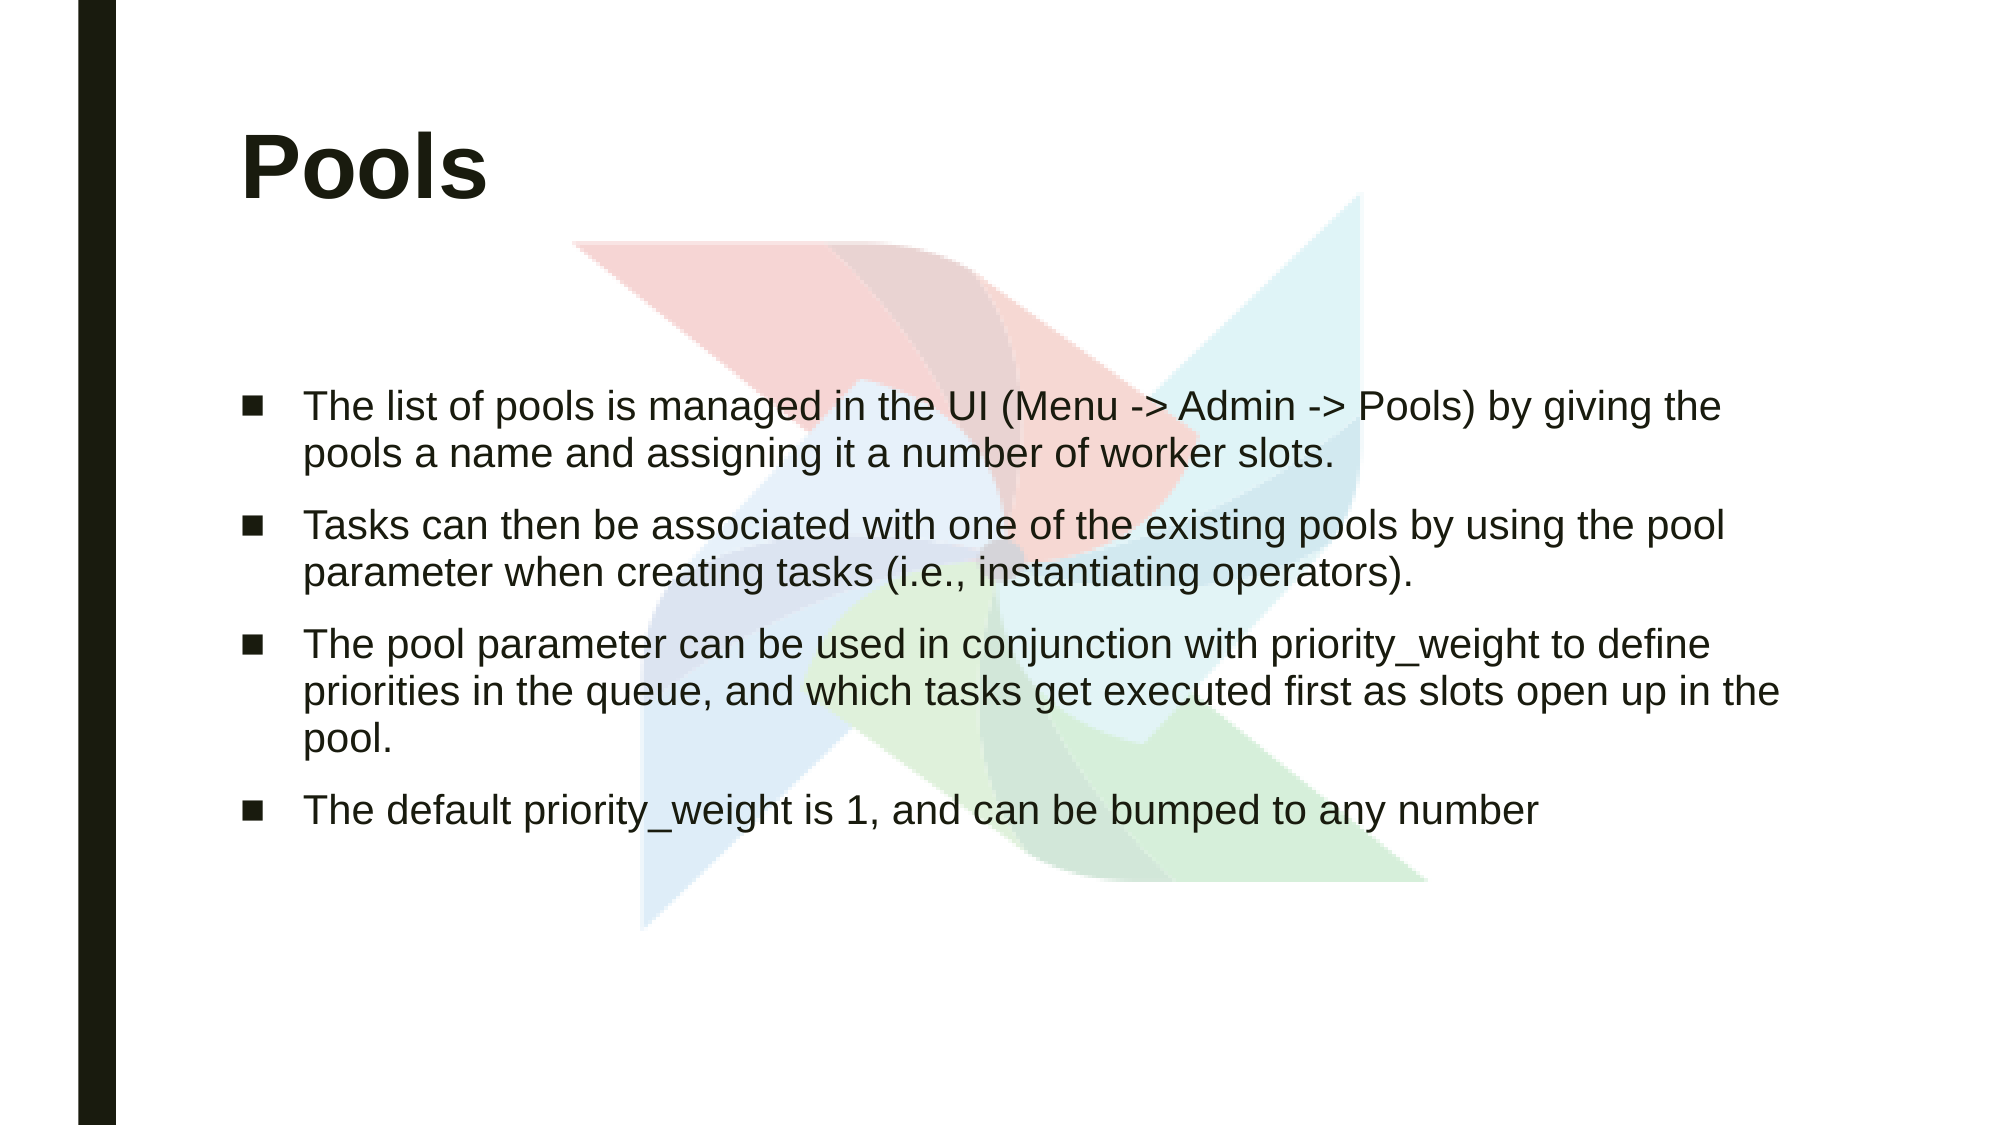

# Pools
The list of pools is managed in the UI (Menu -> Admin -> Pools) by giving the pools a name and assigning it a number of worker slots.
Tasks can then be associated with one of the existing pools by using the pool parameter when creating tasks (i.e., instantiating operators).
The pool parameter can be used in conjunction with priority_weight to define priorities in the queue, and which tasks get executed first as slots open up in the pool.
The default priority_weight is 1, and can be bumped to any number